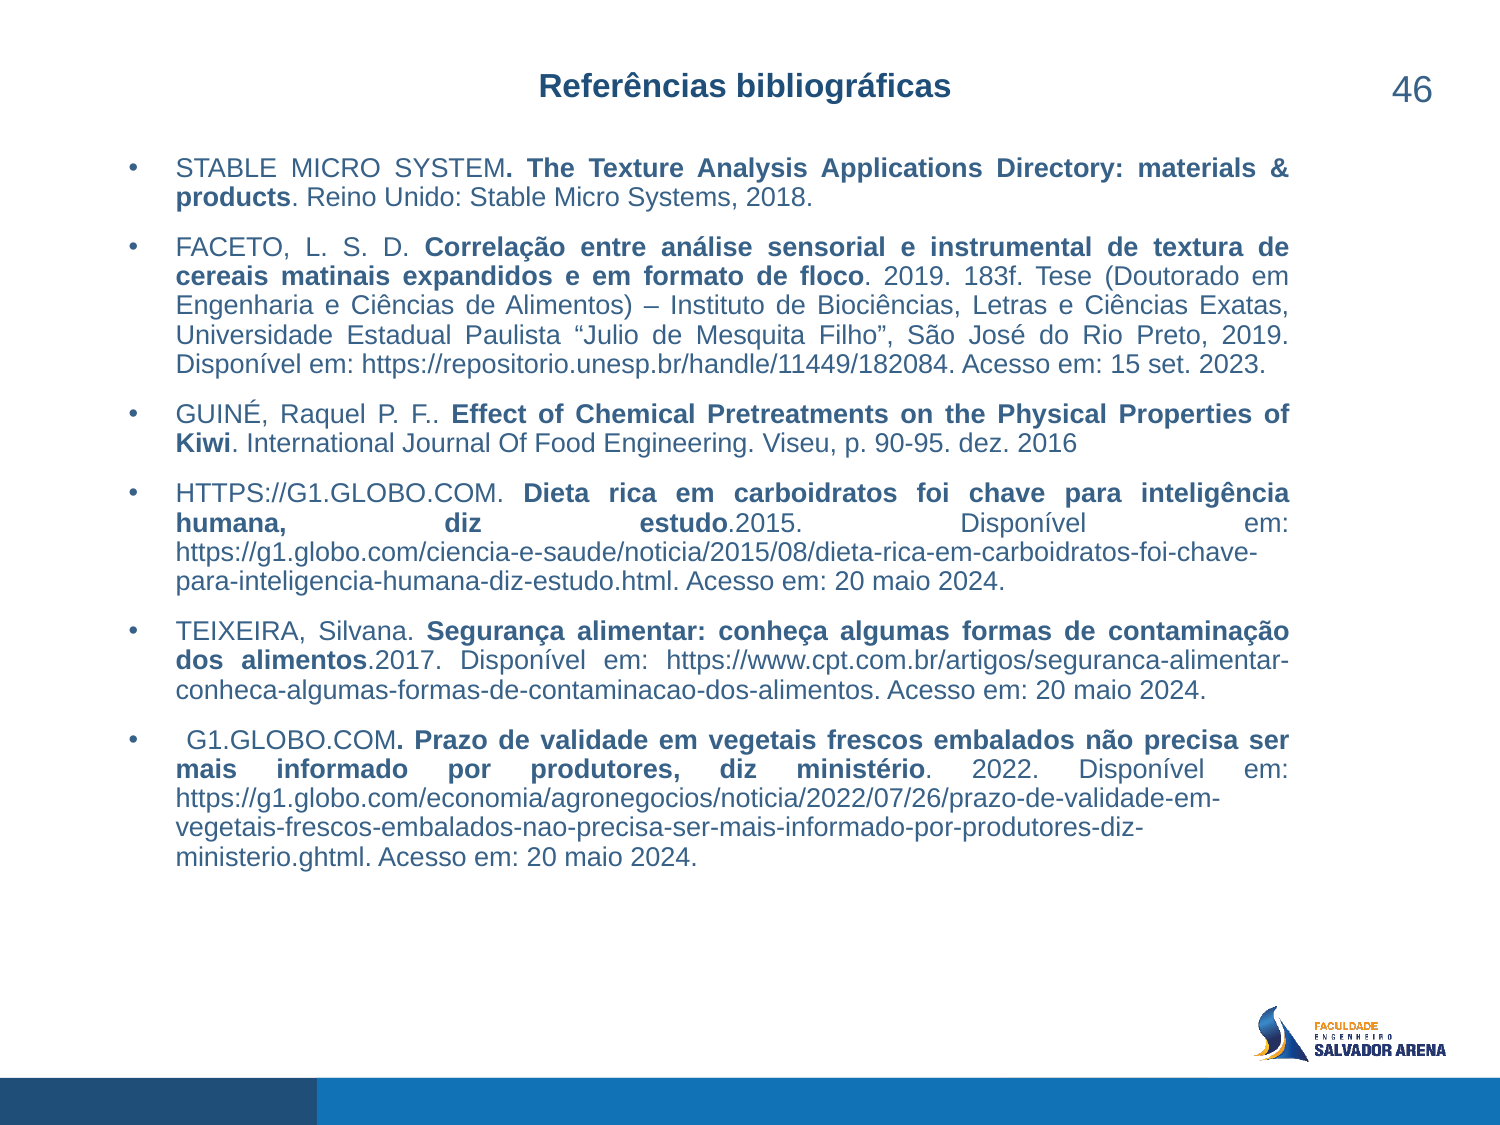

Referências bibliográficas
46

STABLE MICRO SYSTEM. The Texture Analysis Applications Directory: materials & products. Reino Unido: Stable Micro Systems, 2018.
FACETO, L. S. D. Correlação entre análise sensorial e instrumental de textura de cereais matinais expandidos e em formato de floco. 2019. 183f. Tese (Doutorado em Engenharia e Ciências de Alimentos) – Instituto de Biociências, Letras e Ciências Exatas, Universidade Estadual Paulista “Julio de Mesquita Filho”, São José do Rio Preto, 2019. Disponível em: https://repositorio.unesp.br/handle/11449/182084. Acesso em: 15 set. 2023.
GUINÉ, Raquel P. F.. Effect of Chemical Pretreatments on the Physical Properties of Kiwi. International Journal Of Food Engineering. Viseu, p. 90-95. dez. 2016
HTTPS://G1.GLOBO.COM. Dieta rica em carboidratos foi chave para inteligência humana, diz estudo.2015. Disponível em: https://g1.globo.com/ciencia-e-saude/noticia/2015/08/dieta-rica-em-carboidratos-foi-chave-para-inteligencia-humana-diz-estudo.html. Acesso em: 20 maio 2024.
TEIXEIRA, Silvana. Segurança alimentar: conheça algumas formas de contaminação dos alimentos.2017. Disponível em: https://www.cpt.com.br/artigos/seguranca-alimentar-conheca-algumas-formas-de-contaminacao-dos-alimentos. Acesso em: 20 maio 2024.
 G1.GLOBO.COM. Prazo de validade em vegetais frescos embalados não precisa ser mais informado por produtores, diz ministério. 2022. Disponível em: https://g1.globo.com/economia/agronegocios/noticia/2022/07/26/prazo-de-validade-em-vegetais-frescos-embalados-nao-precisa-ser-mais-informado-por-produtores-diz-ministerio.ghtml. Acesso em: 20 maio 2024.